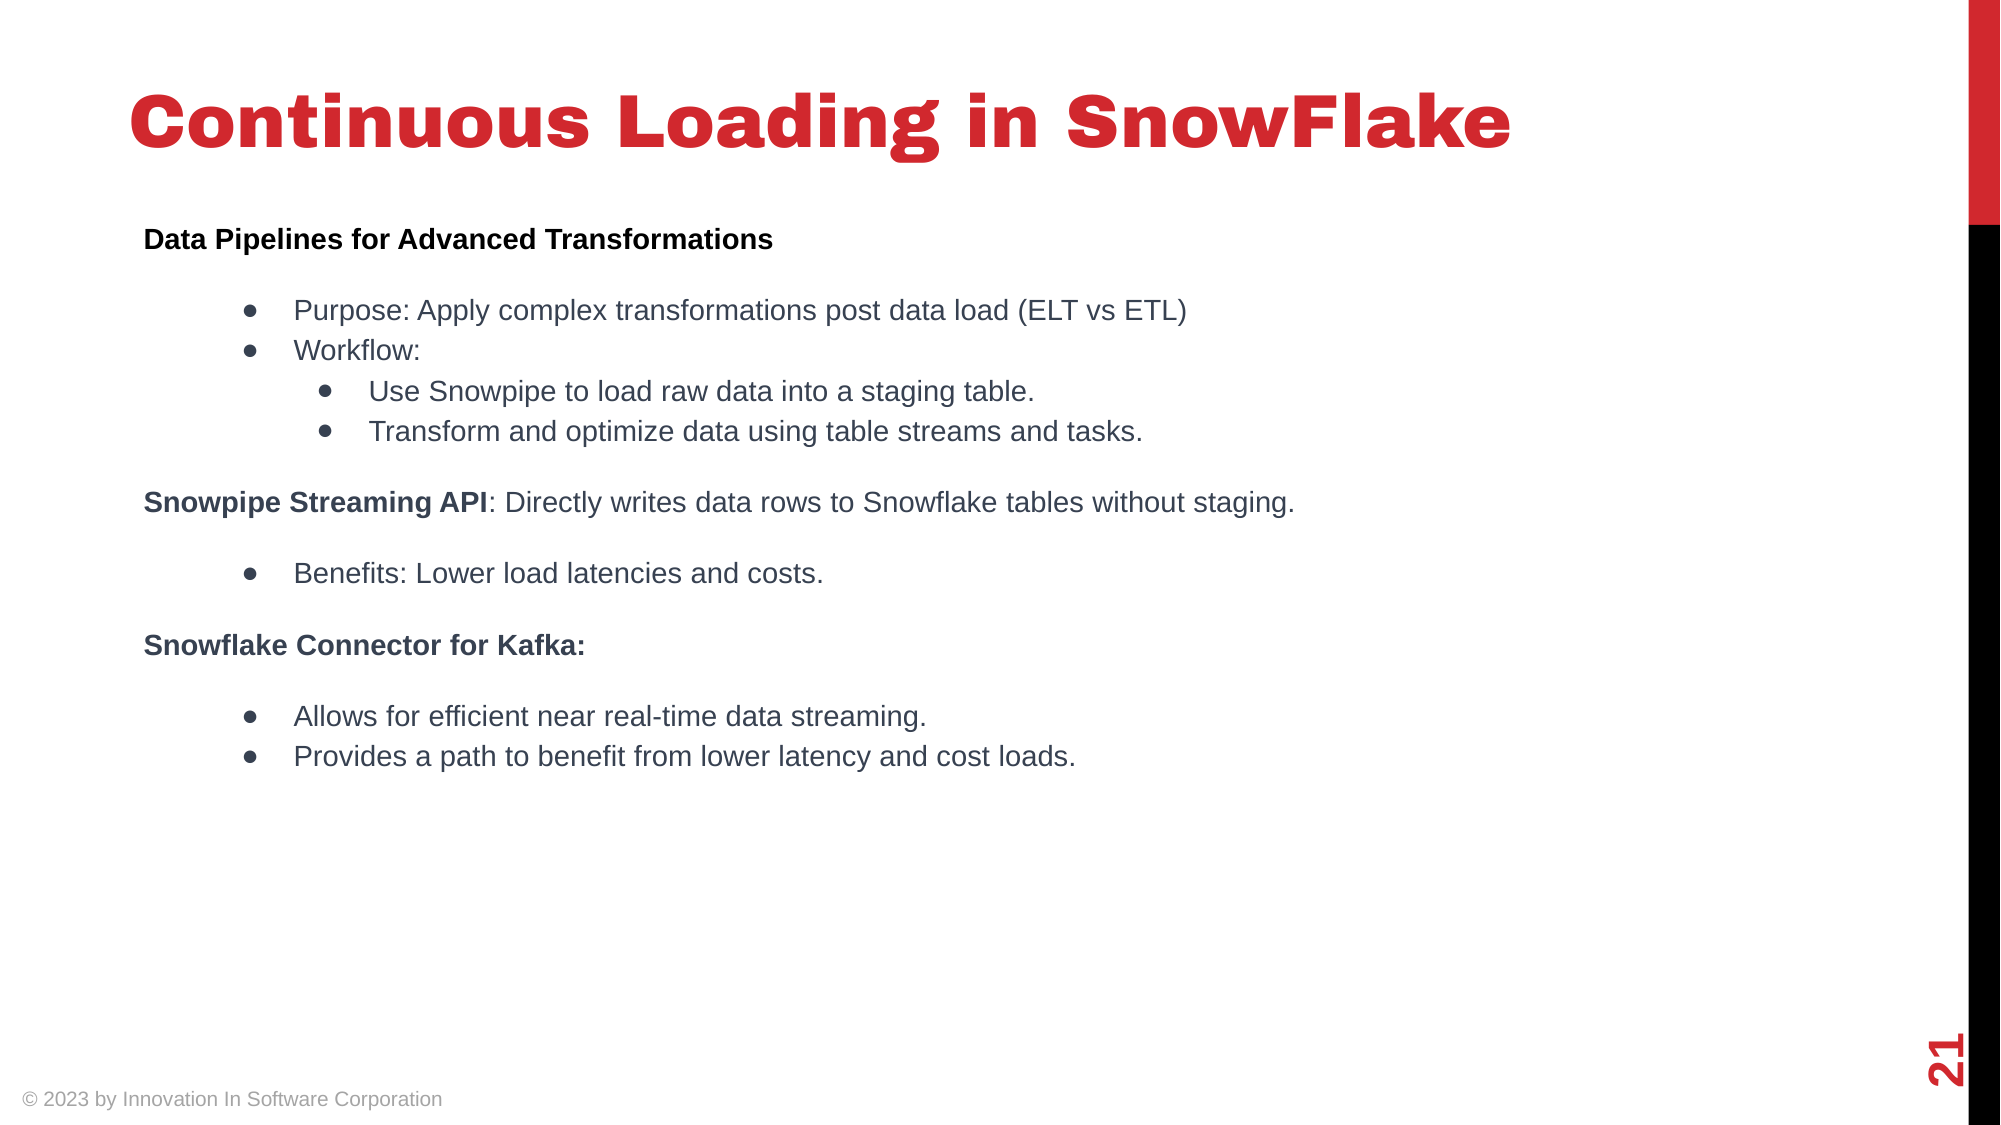

# Continuous Loading in SnowFlake
Data Pipelines for Advanced Transformations
Purpose: Apply complex transformations post data load (ELT vs ETL)
Workflow:
Use Snowpipe to load raw data into a staging table.
Transform and optimize data using table streams and tasks.
Snowpipe Streaming API: Directly writes data rows to Snowflake tables without staging.
Benefits: Lower load latencies and costs.
Snowflake Connector for Kafka:
Allows for efficient near real-time data streaming.
Provides a path to benefit from lower latency and cost loads.

21
© 2023 by Innovation In Software Corporation